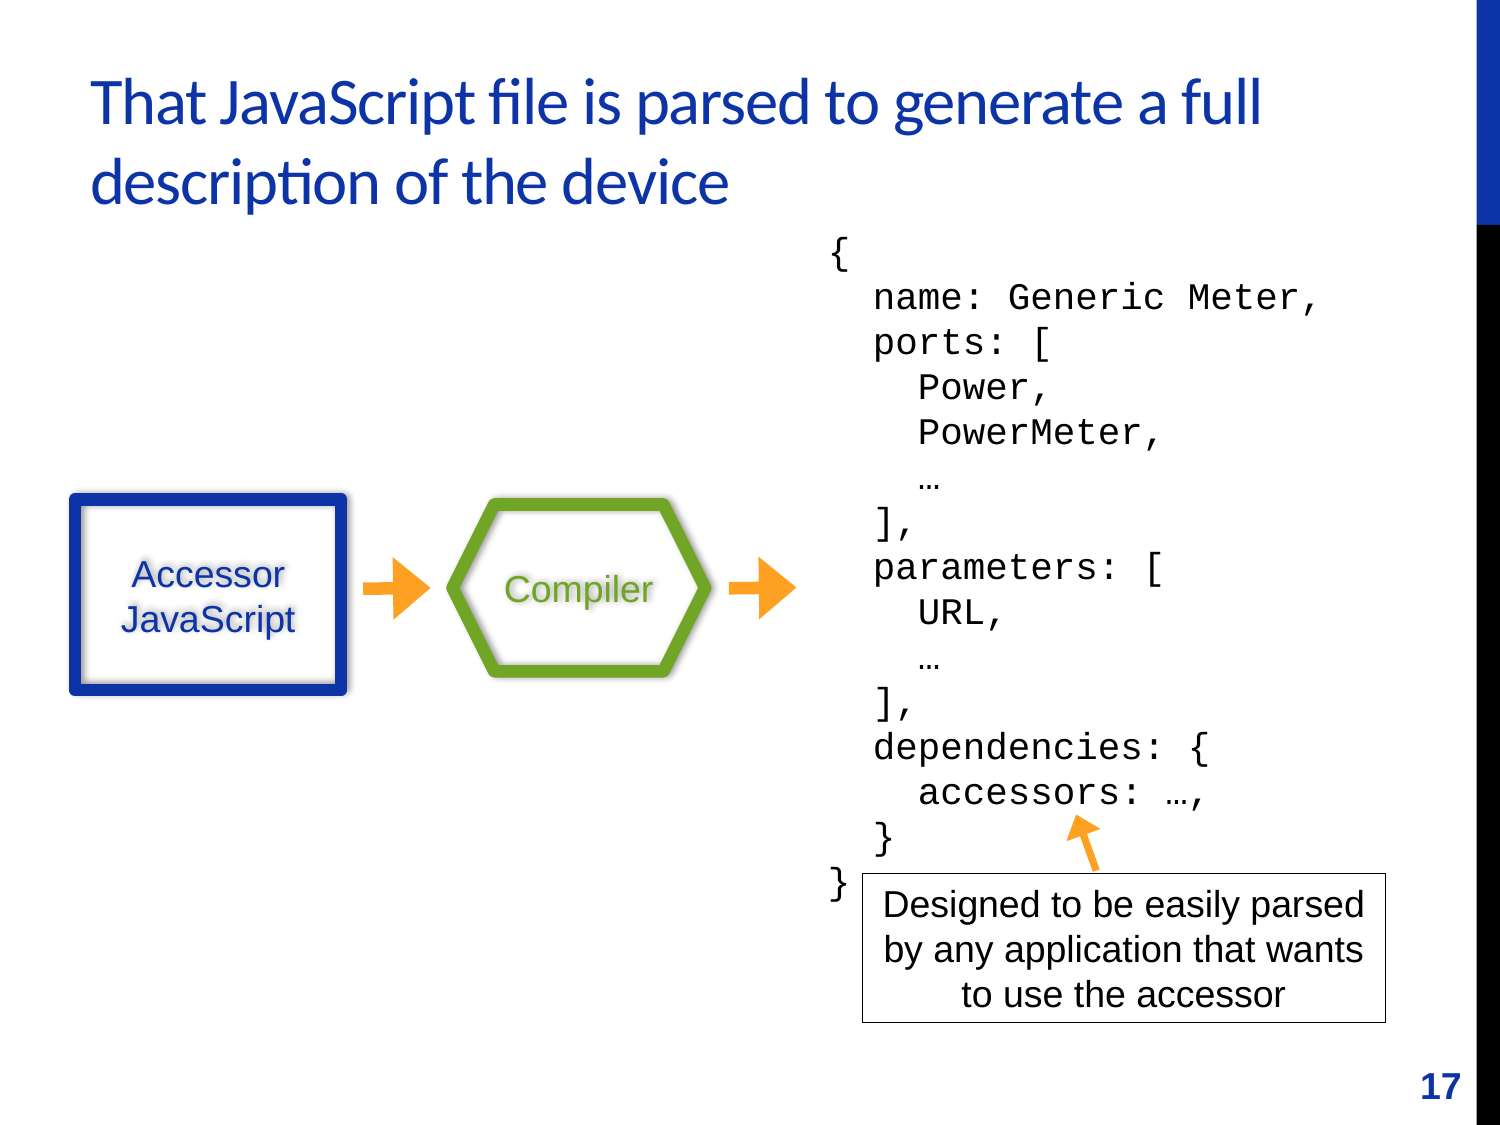

# That JavaScript file is parsed to generate a full description of the device
{
  name: Generic Meter,
  ports: [
    Power,
    PowerMeter,
    …
  ],
  parameters: [
    URL,
    …
  ],
  dependencies: {
    accessors: …,
  }
}
Accessor
JavaScript
Compiler
Designed to be easily parsed by any application that wants to use the accessor
17